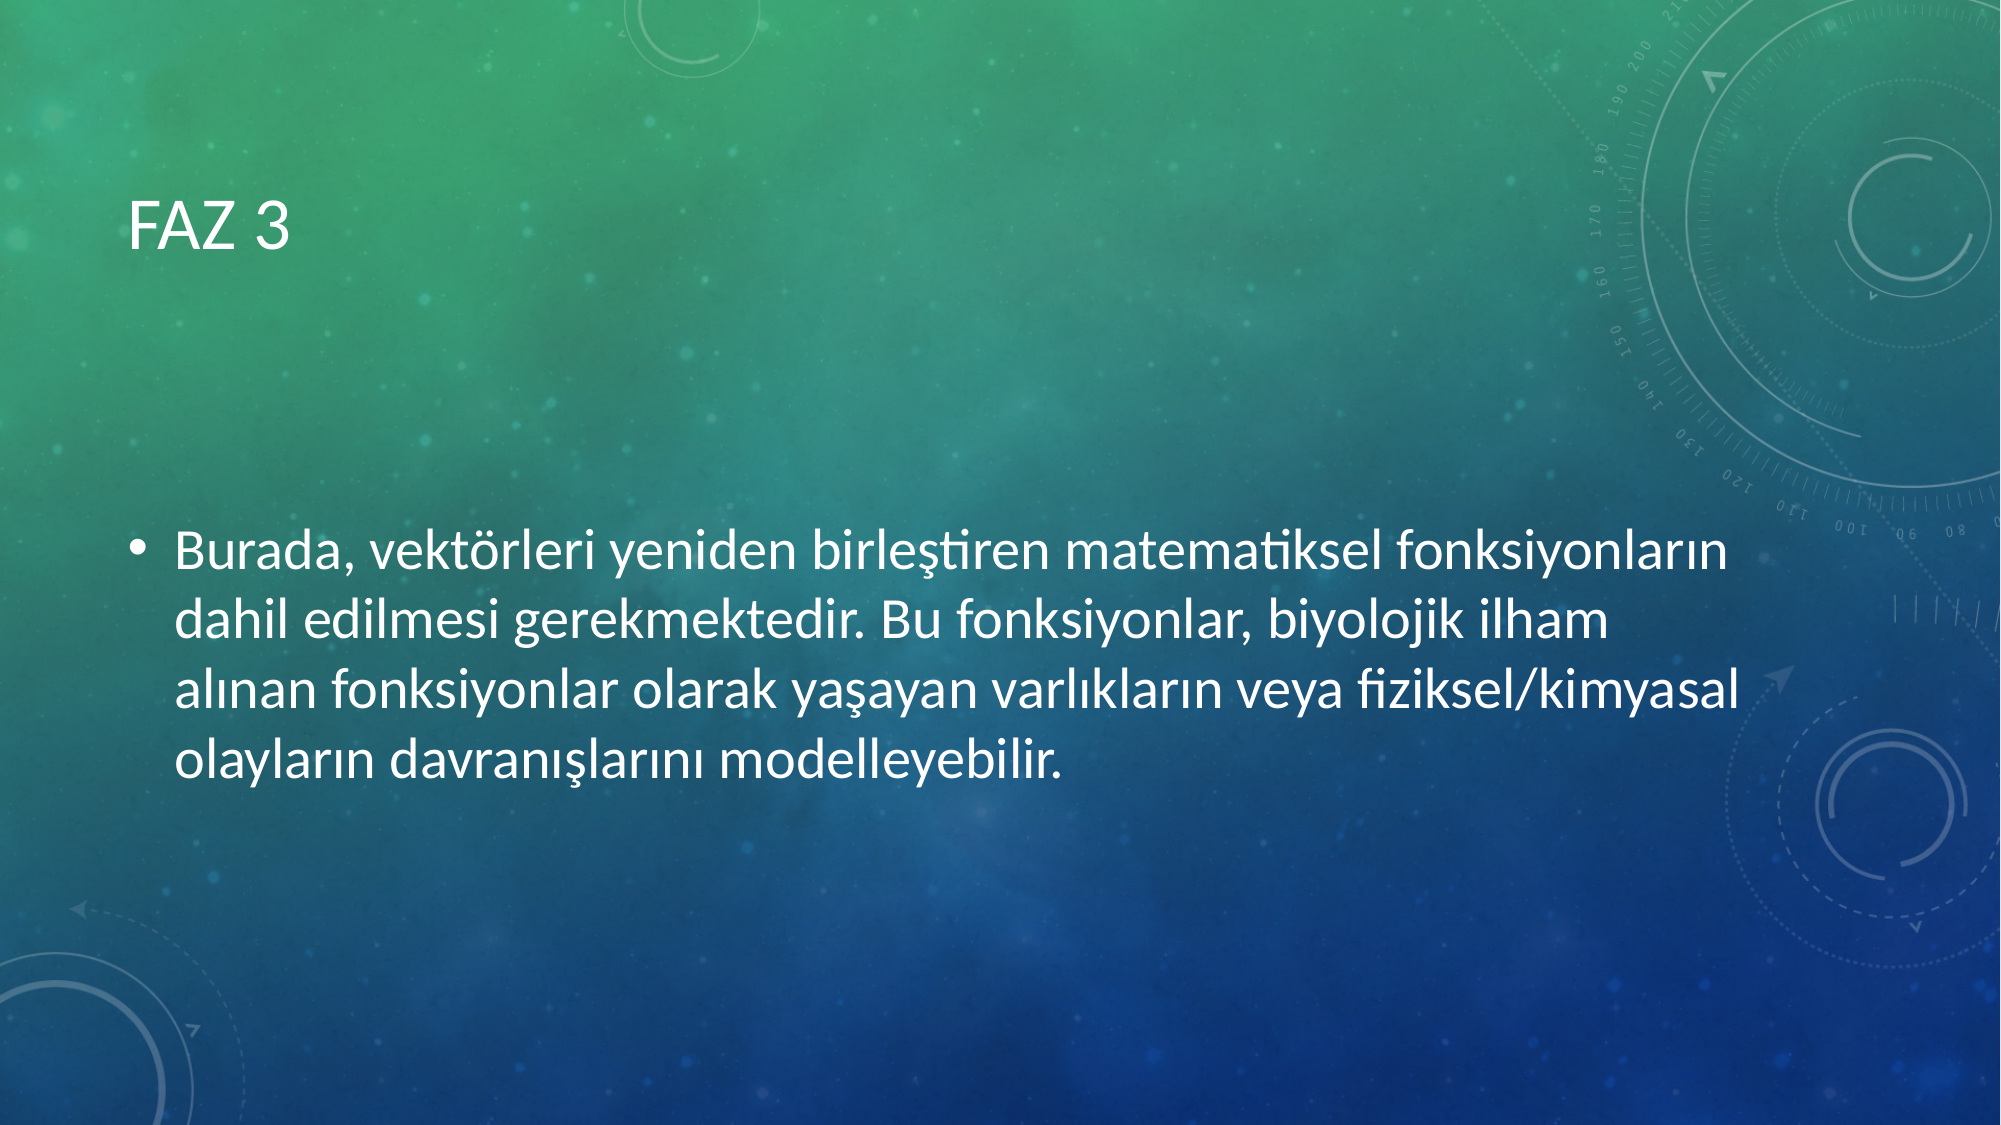

# Faz 3
Burada, vektörleri yeniden birleştiren matematiksel fonksiyonların dahil edilmesi gerekmektedir. Bu fonksiyonlar, biyolojik ilham alınan fonksiyonlar olarak yaşayan varlıkların veya fiziksel/kimyasal olayların davranışlarını modelleyebilir.